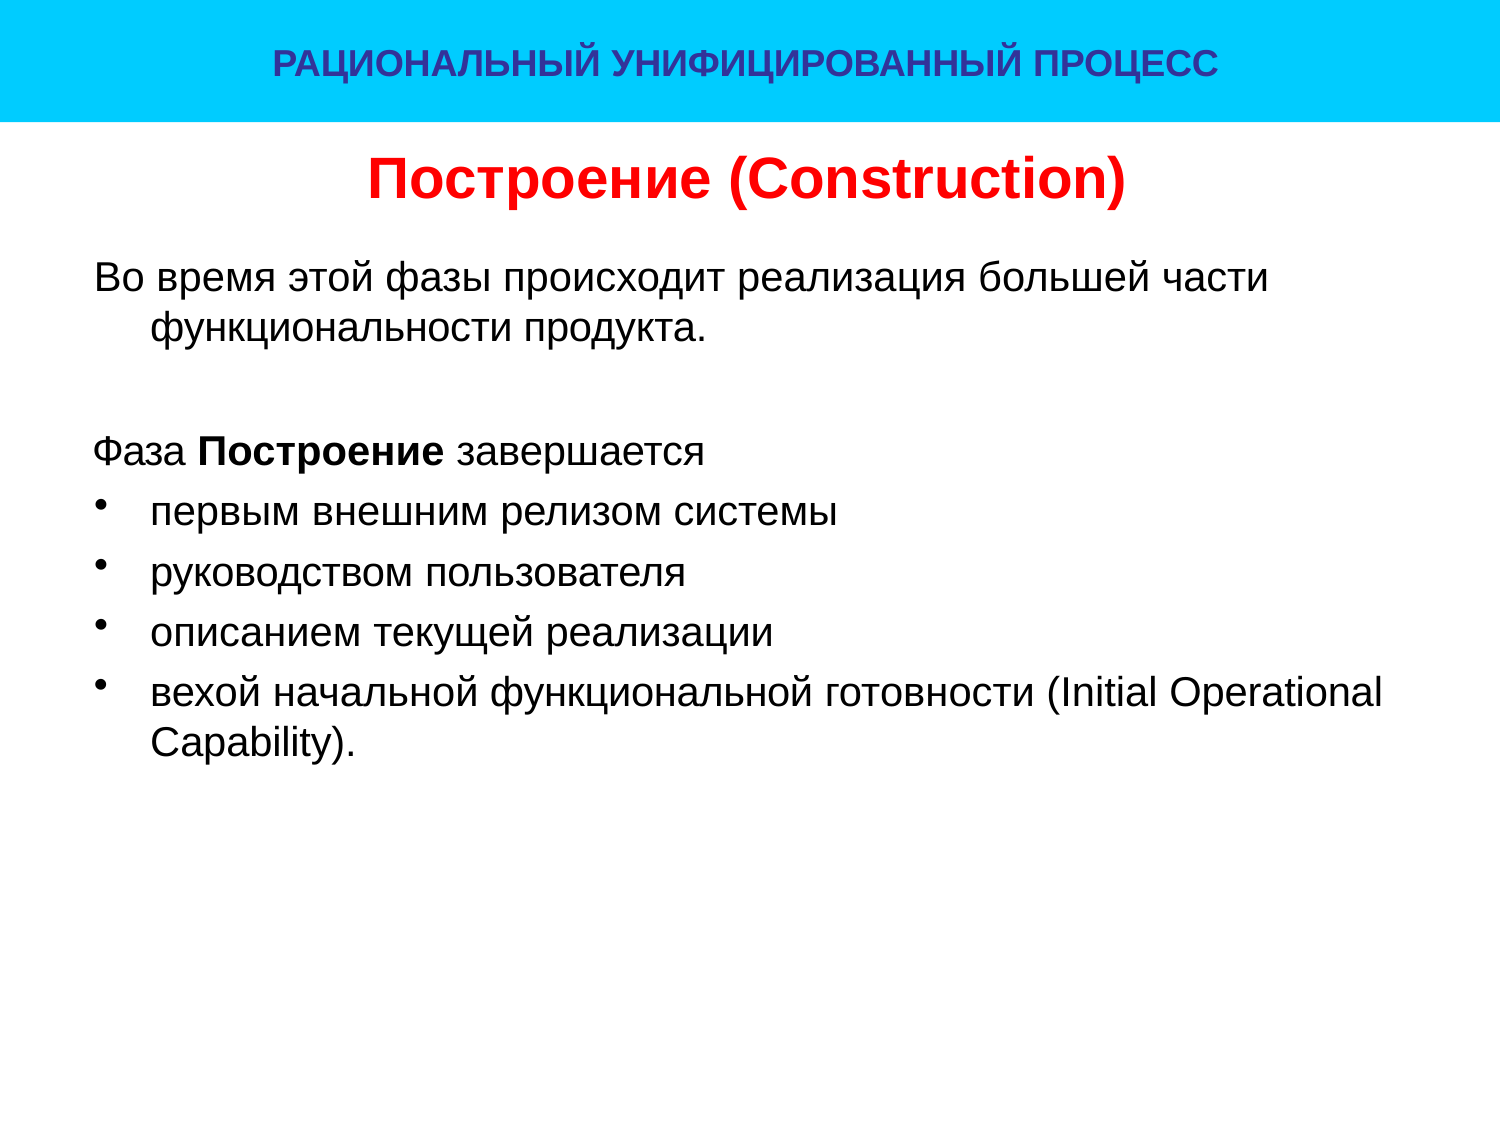

РАЦИОНАЛЬНЫЙ УНИФИЦИРОВАННЫЙ ПРОЦЕСС
# Построение (Construction)
Во время этой фазы происходит реализация большей части функциональности продукта.

Фаза Построение завершается
первым внешним релизом системы
руководством пользователя
описанием текущей реализации
вехой начальной функциональной готовности (Initial Operational Capability).